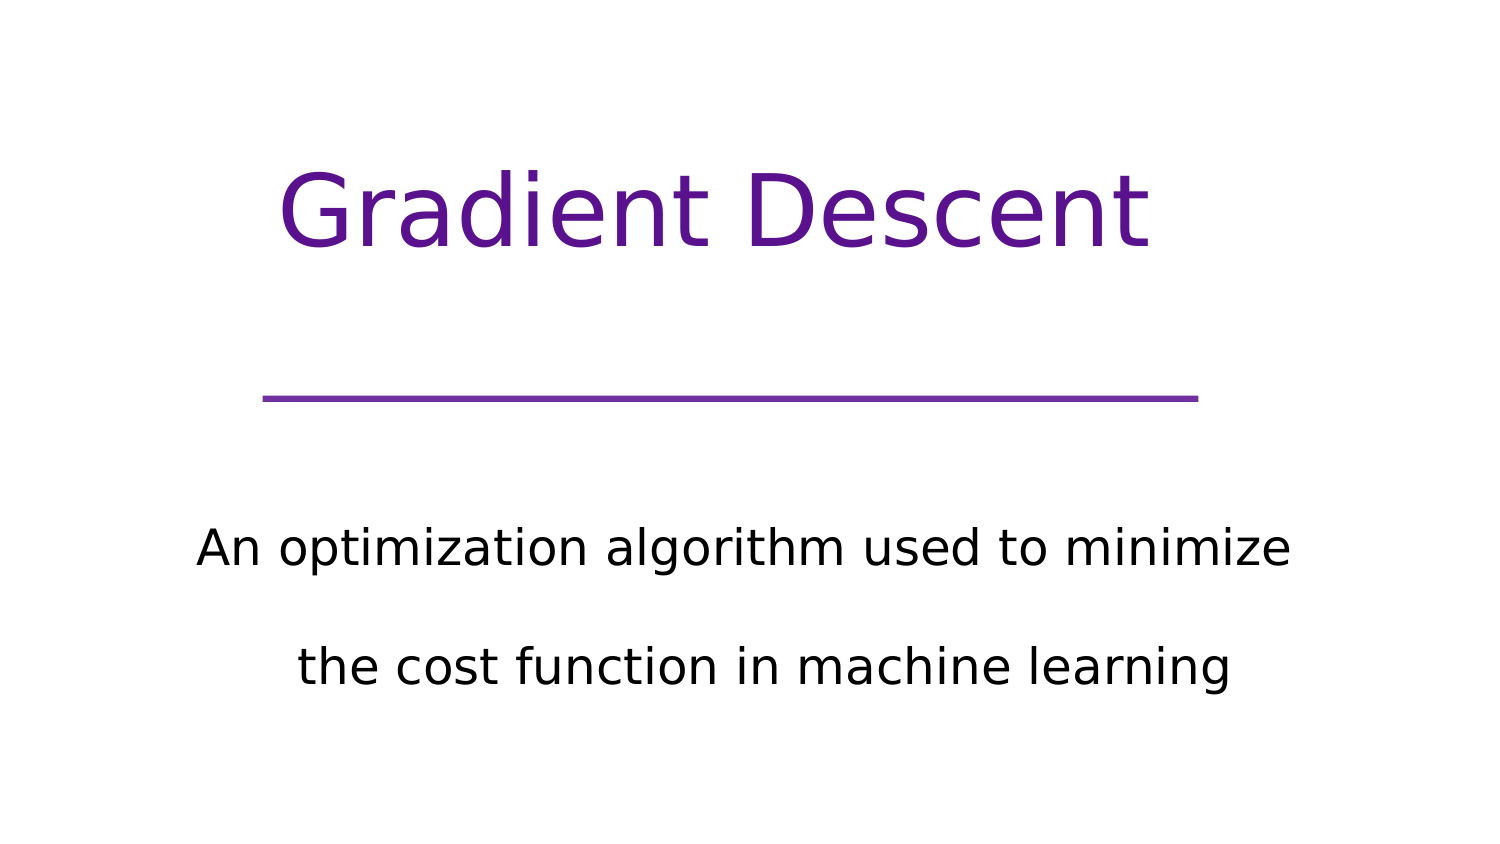

Gradient Descent
# An optimization algorithm used to minimize the cost function in machine learning